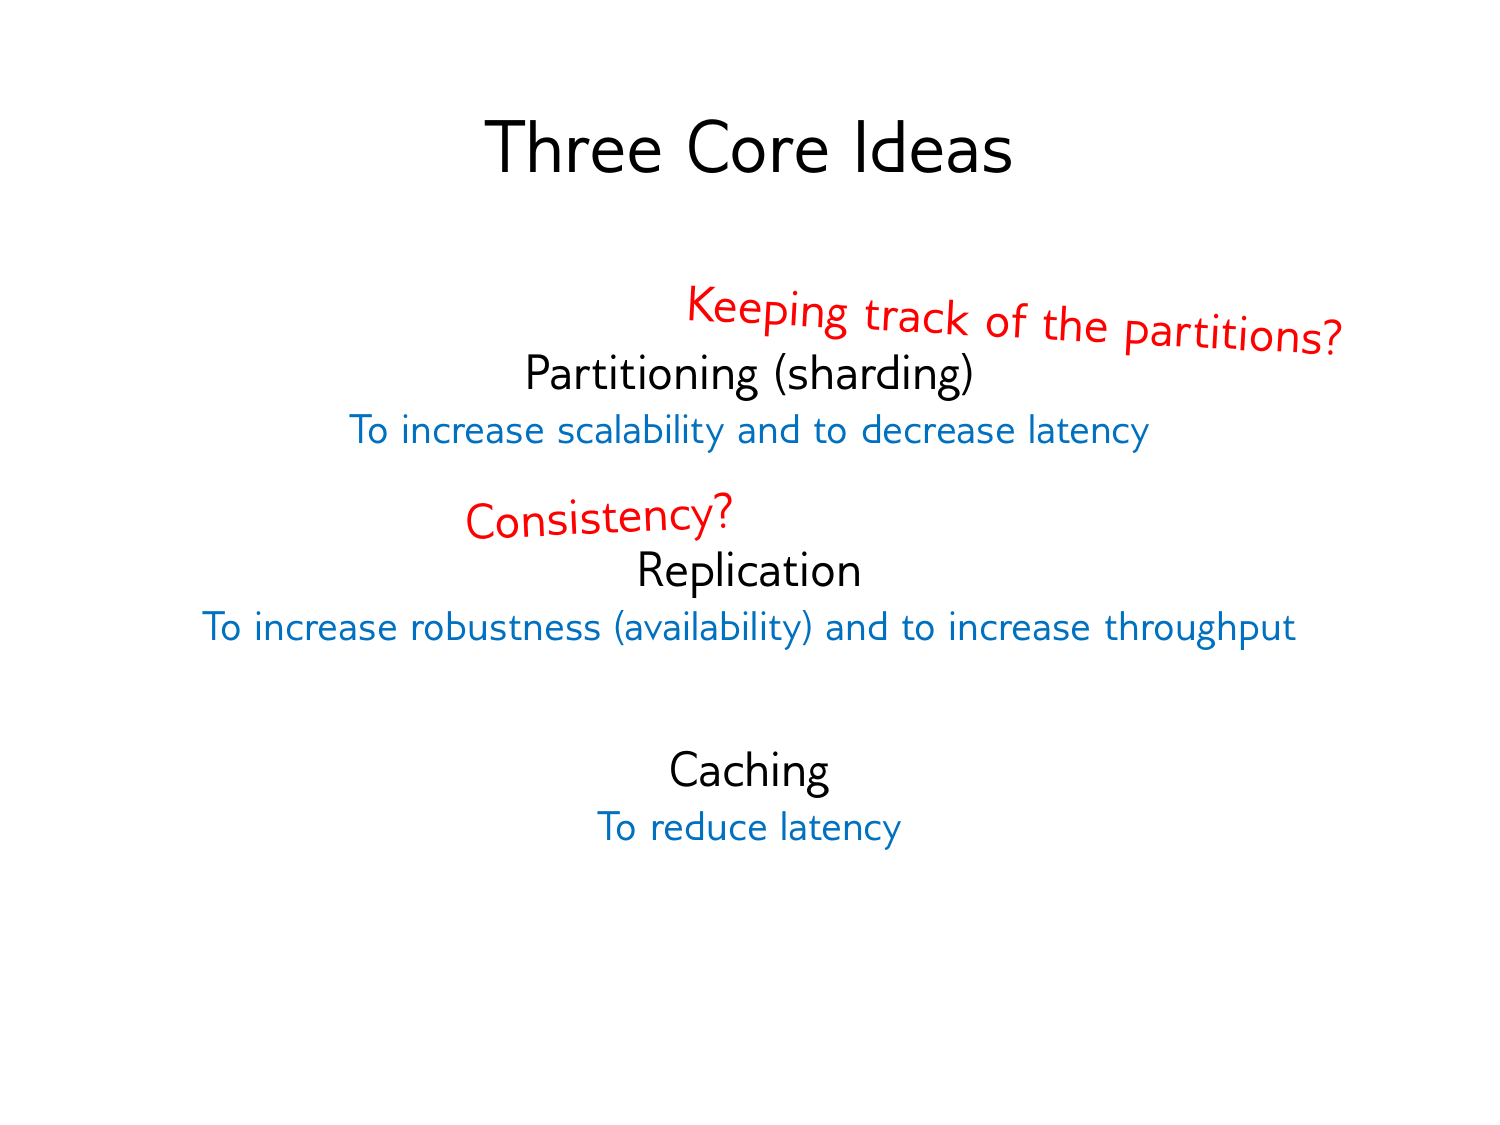

Three Core Ideas
Keeping track of the partitions?
Partitioning (sharding)
To increase scalability and to decrease latency
Consistency?
Replication
To increase robustness (availability) and to increase throughput
Caching
To reduce latency